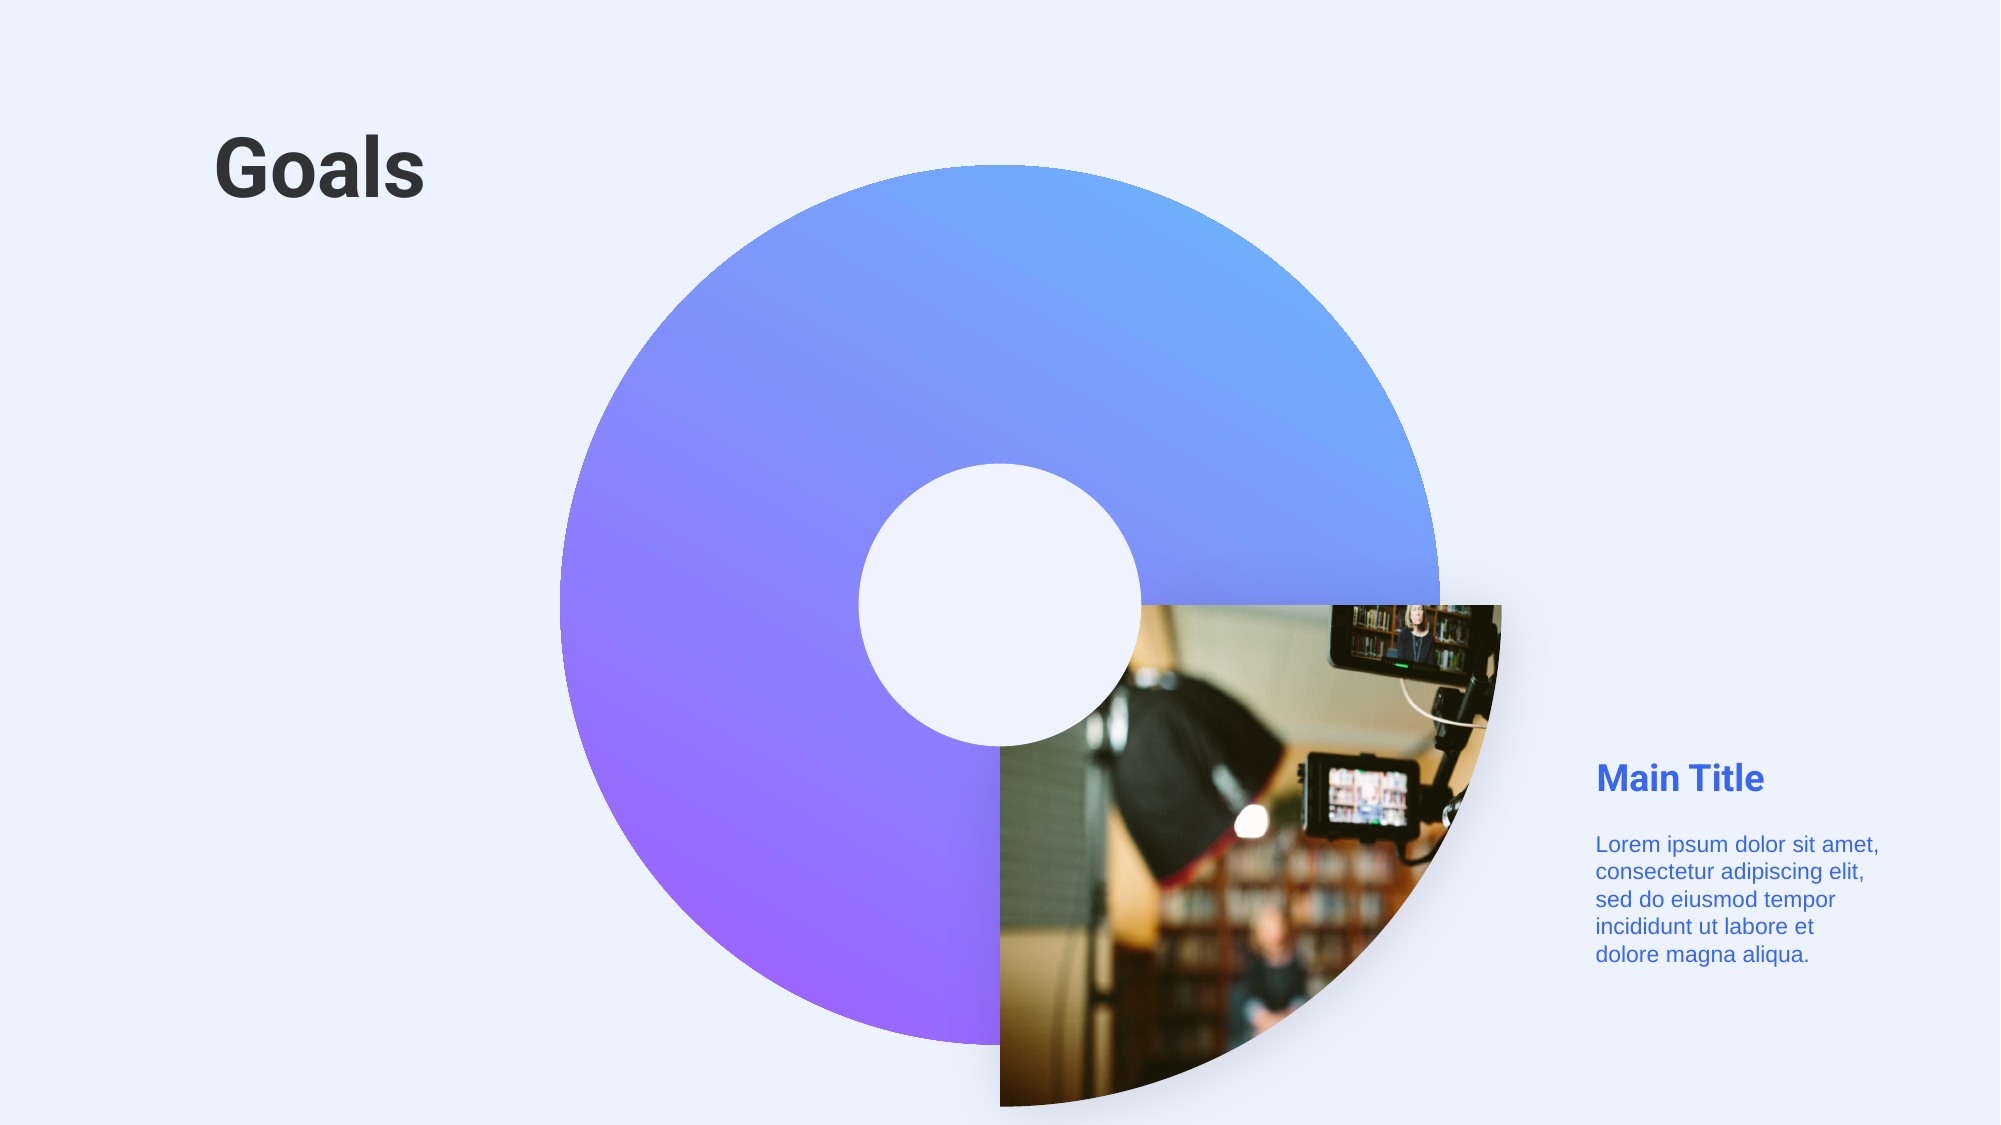

Goals

Main Title
Lorem ipsum dolor sit amet,
consectetur adipiscing elit,
sed do eiusmod tempor
incididunt ut labore et
dolore magna aliqua.